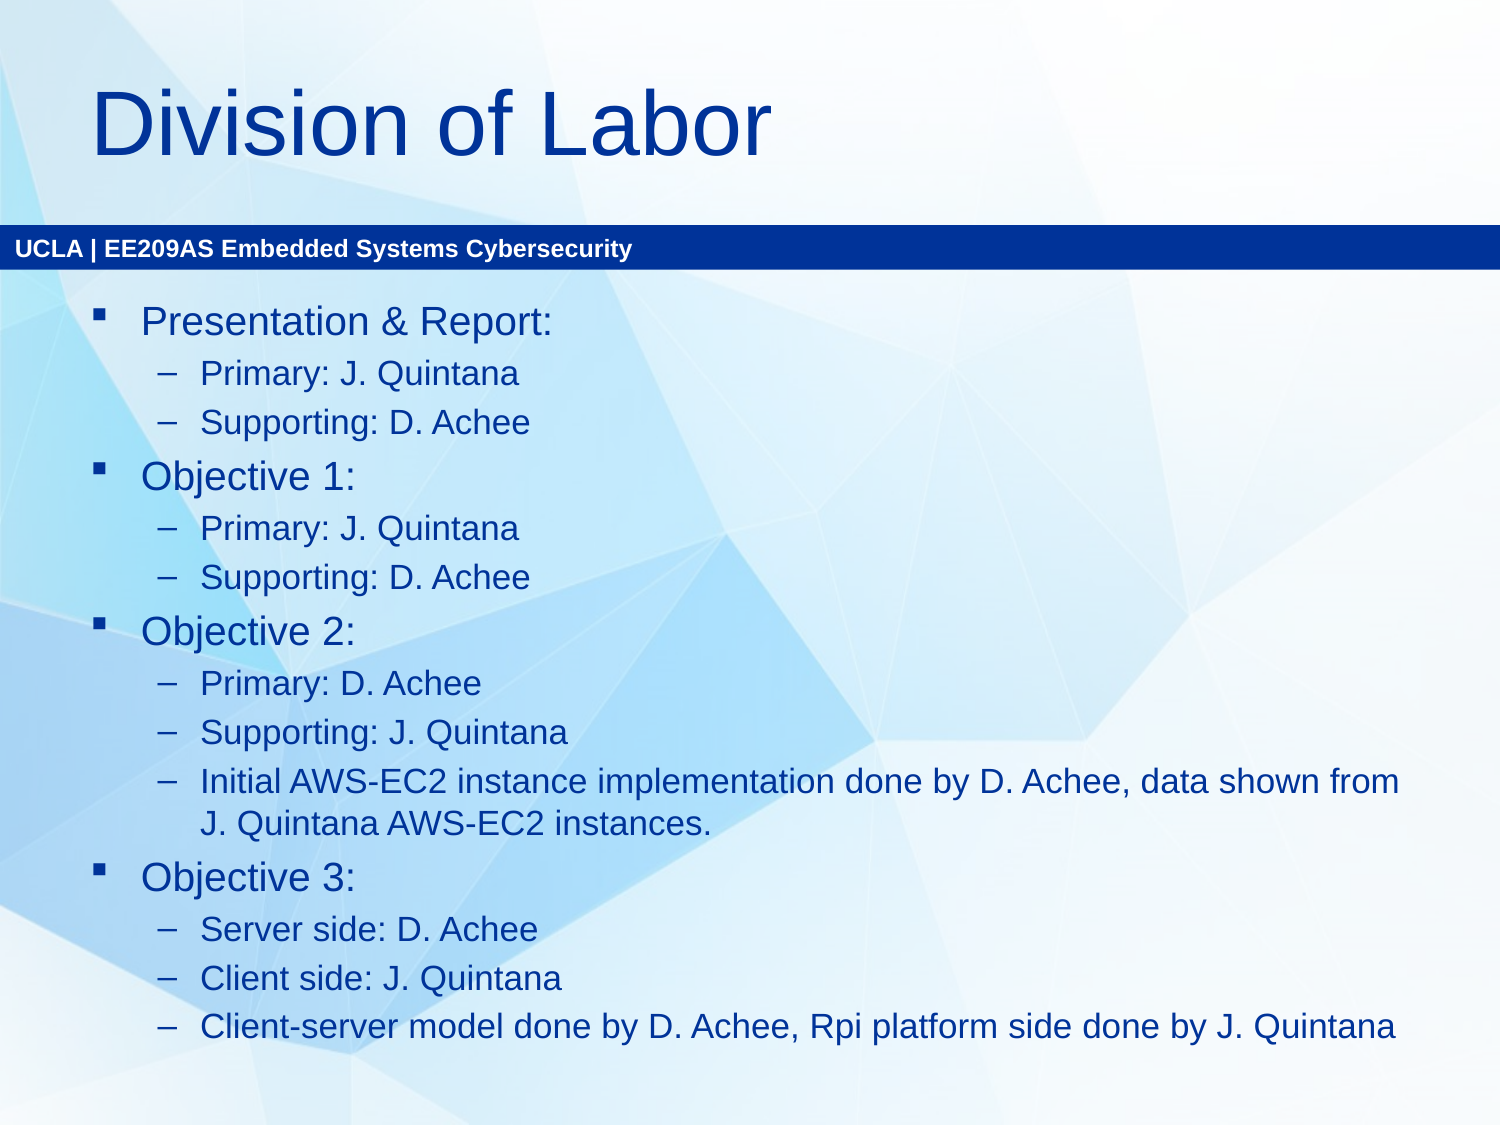

# Division of Labor
Presentation & Report:
Primary: J. Quintana
Supporting: D. Achee
Objective 1:
Primary: J. Quintana
Supporting: D. Achee
Objective 2:
Primary: D. Achee
Supporting: J. Quintana
Initial AWS-EC2 instance implementation done by D. Achee, data shown from J. Quintana AWS-EC2 instances.
Objective 3:
Server side: D. Achee
Client side: J. Quintana
Client-server model done by D. Achee, Rpi platform side done by J. Quintana